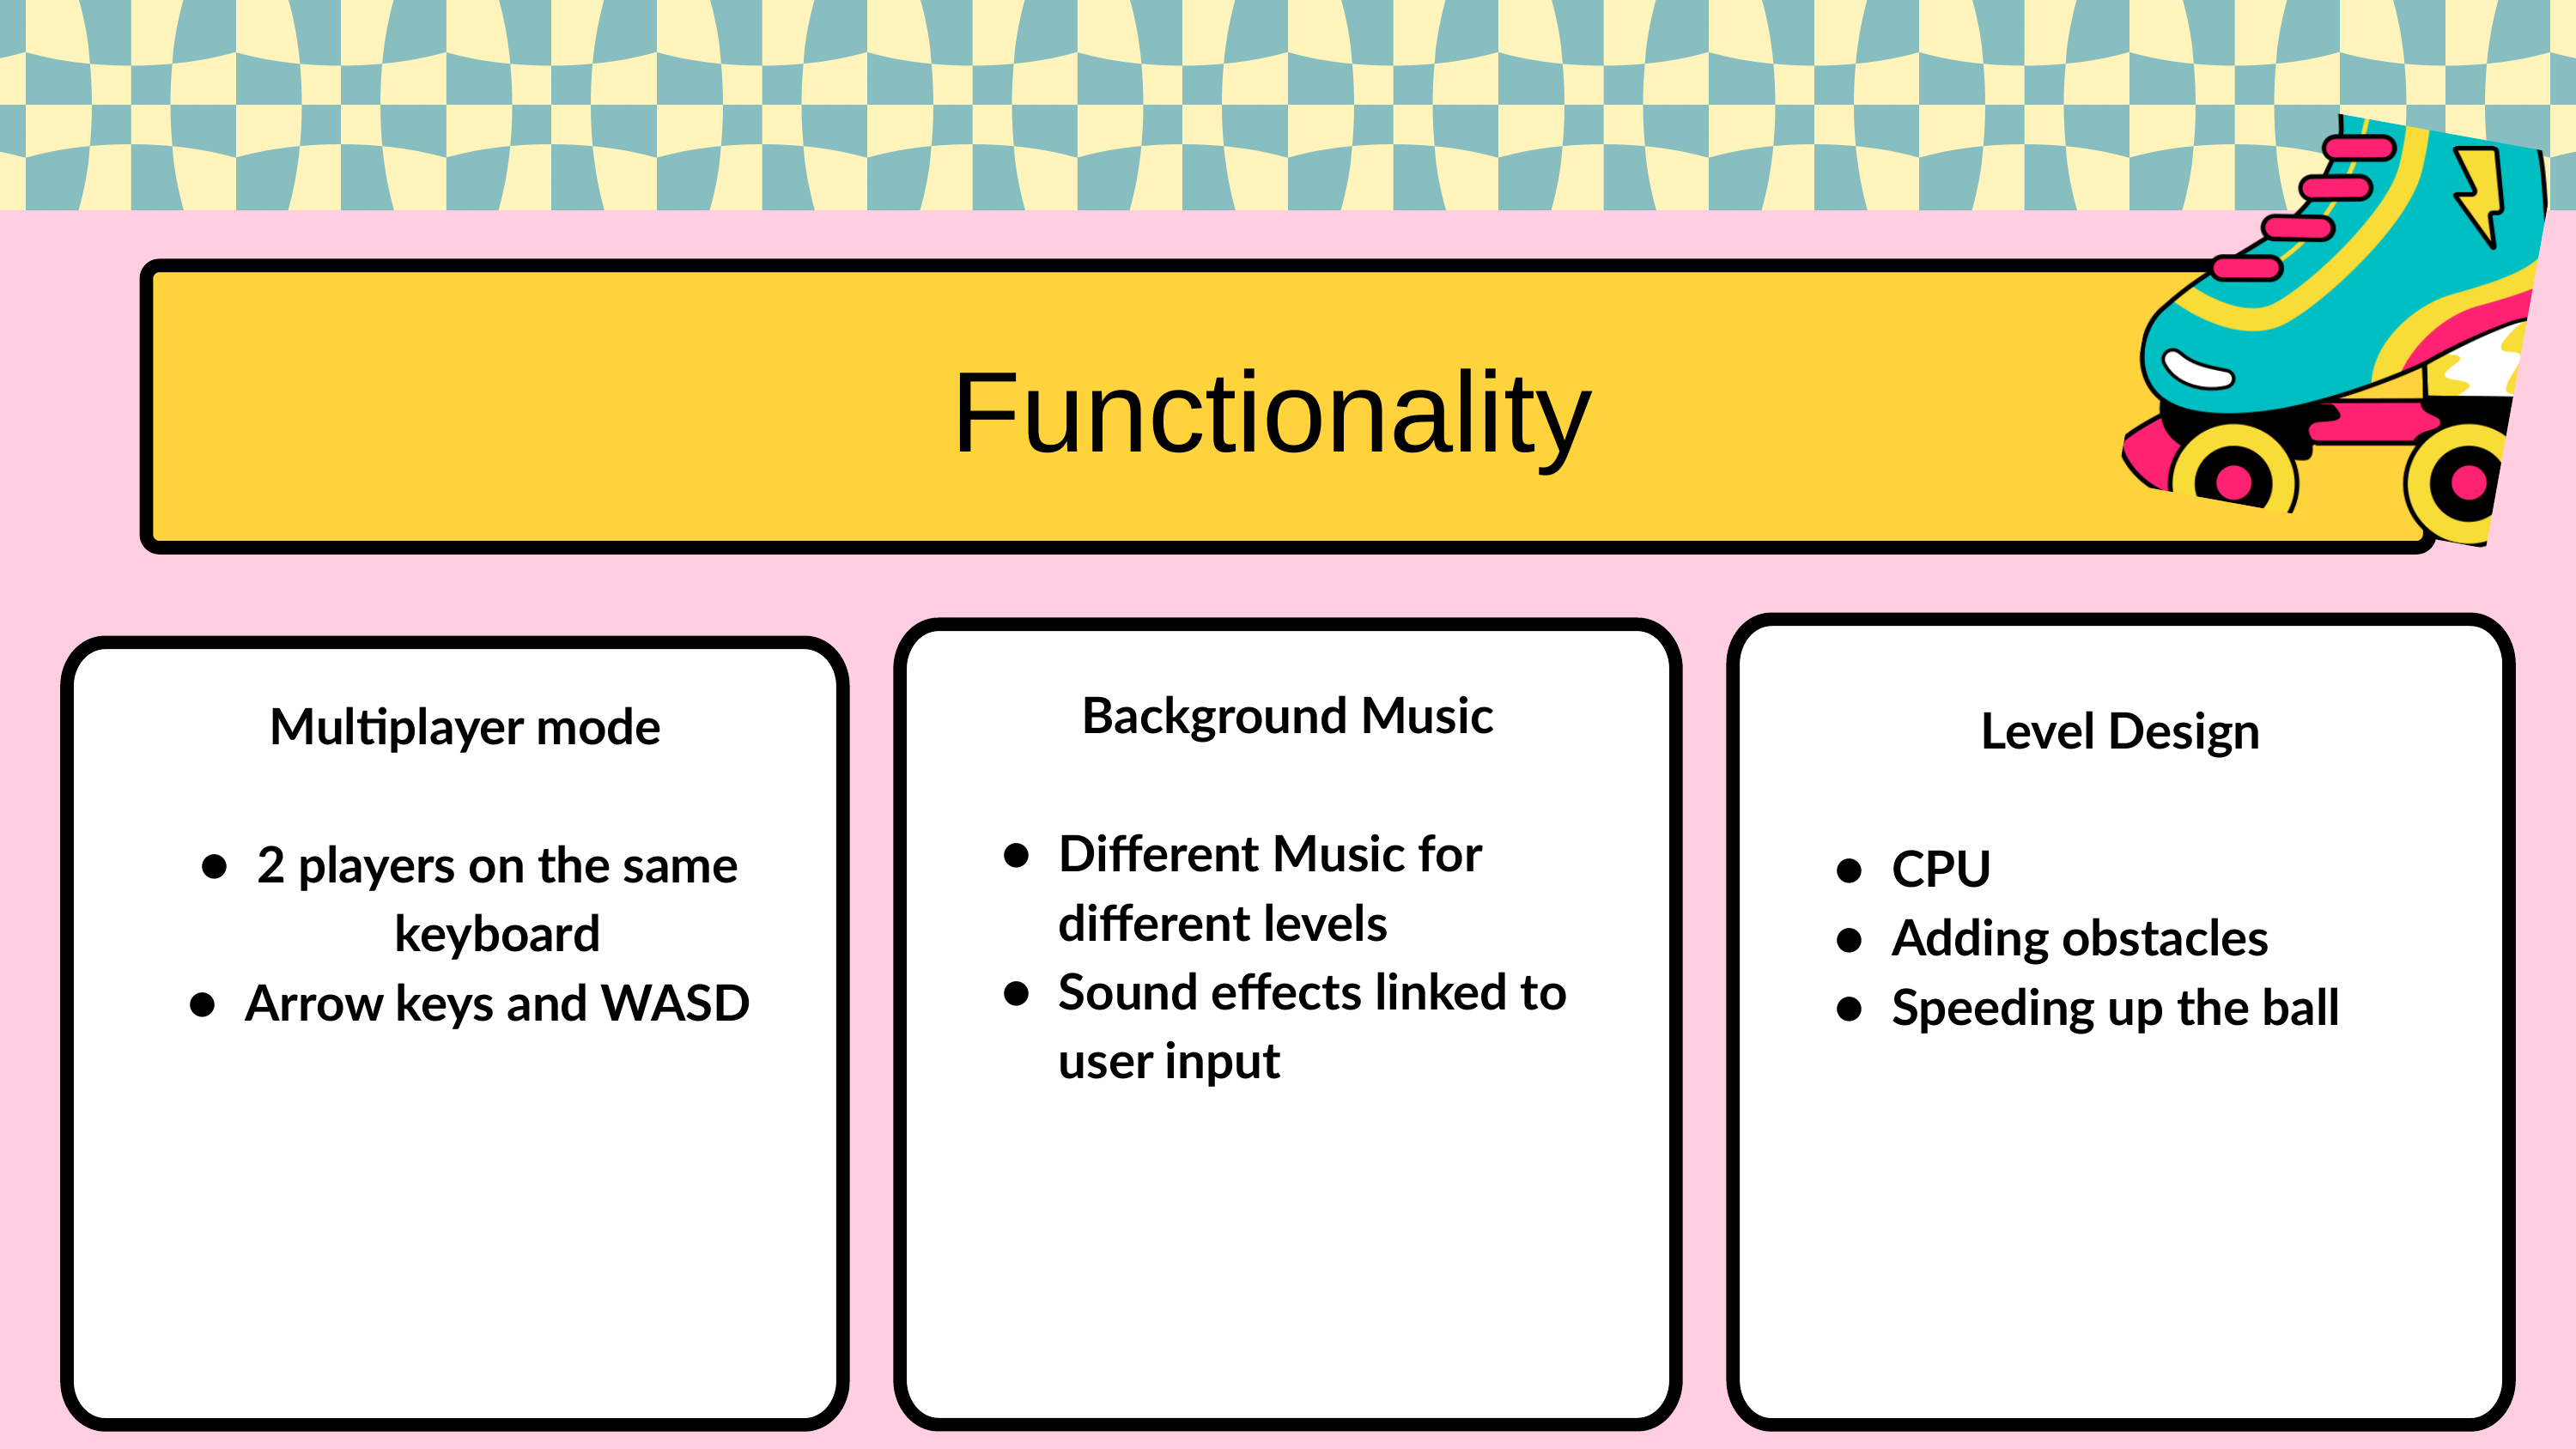

Functionality

Background Music

Different Music for different levels
Sound effects linked to user input
Level Design

CPU
Adding obstacles
Speeding up the ball

Multiplayer mode

2 players on the same keyboard
Arrow keys and WASD